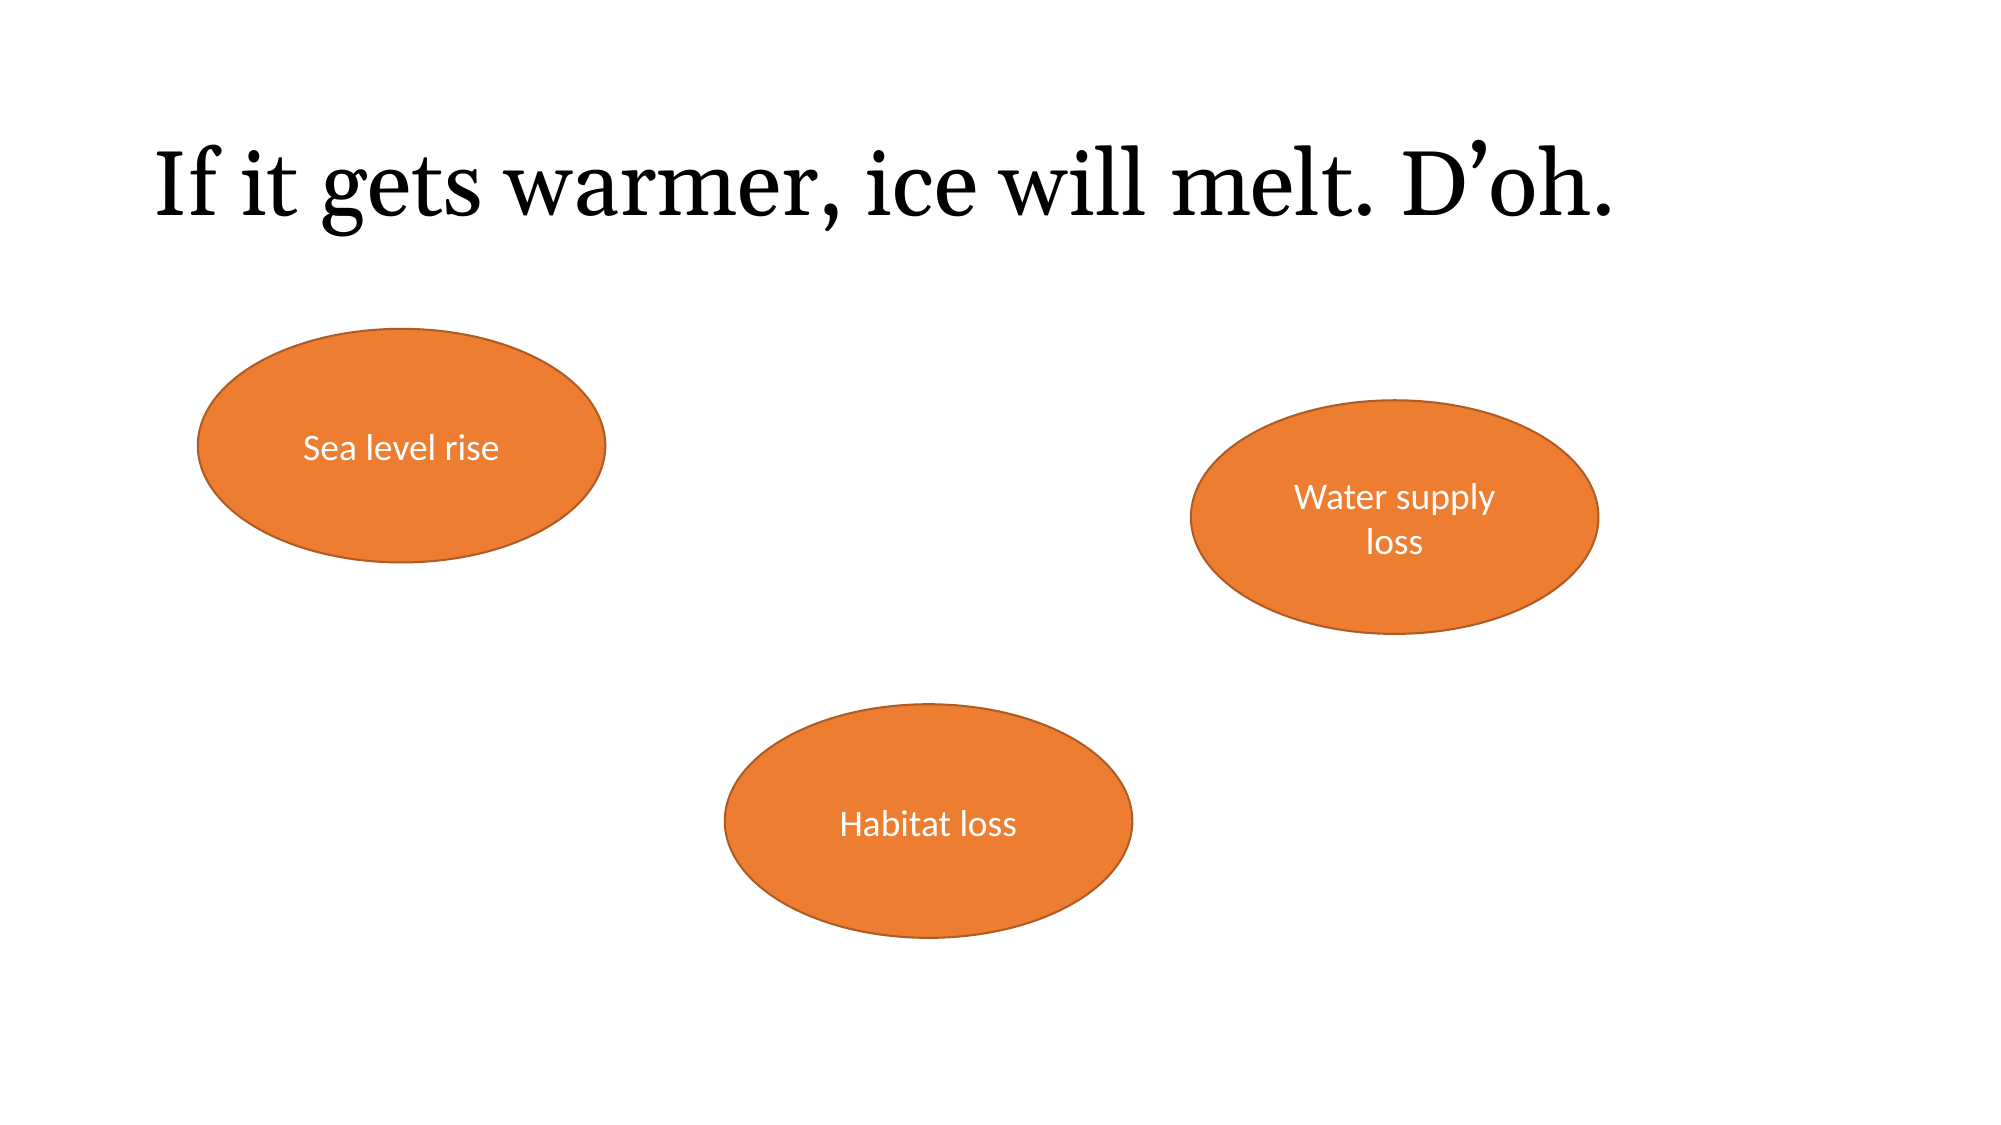

# If it gets warmer, ice will melt. D’oh.
Sea level rise
Water supply loss
Habitat loss